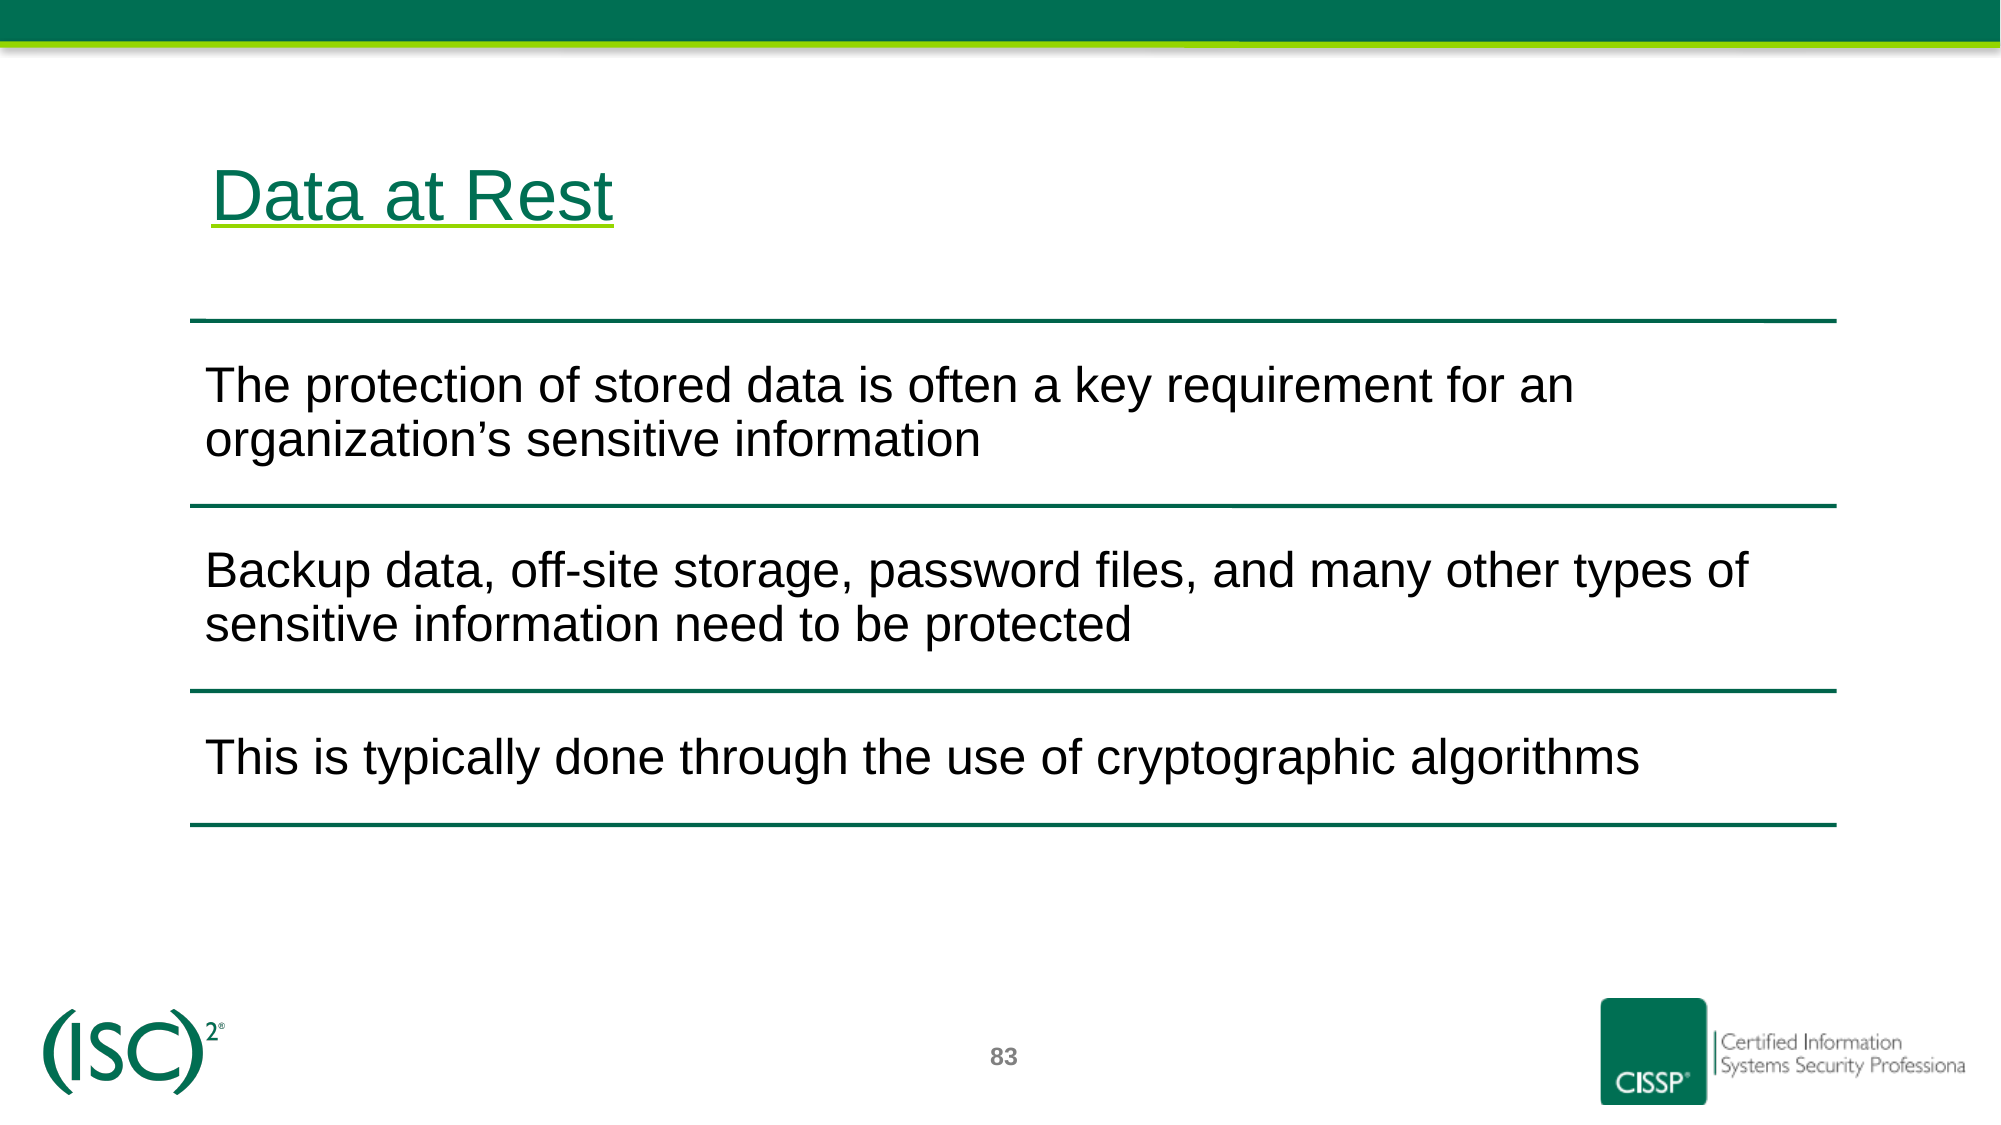

# Data at Rest
The protection of stored data is often a key requirement for an organization’s sensitive information
Backup data, off-site storage, password files, and many other types of sensitive information need to be protected
This is typically done through the use of cryptographic algorithms